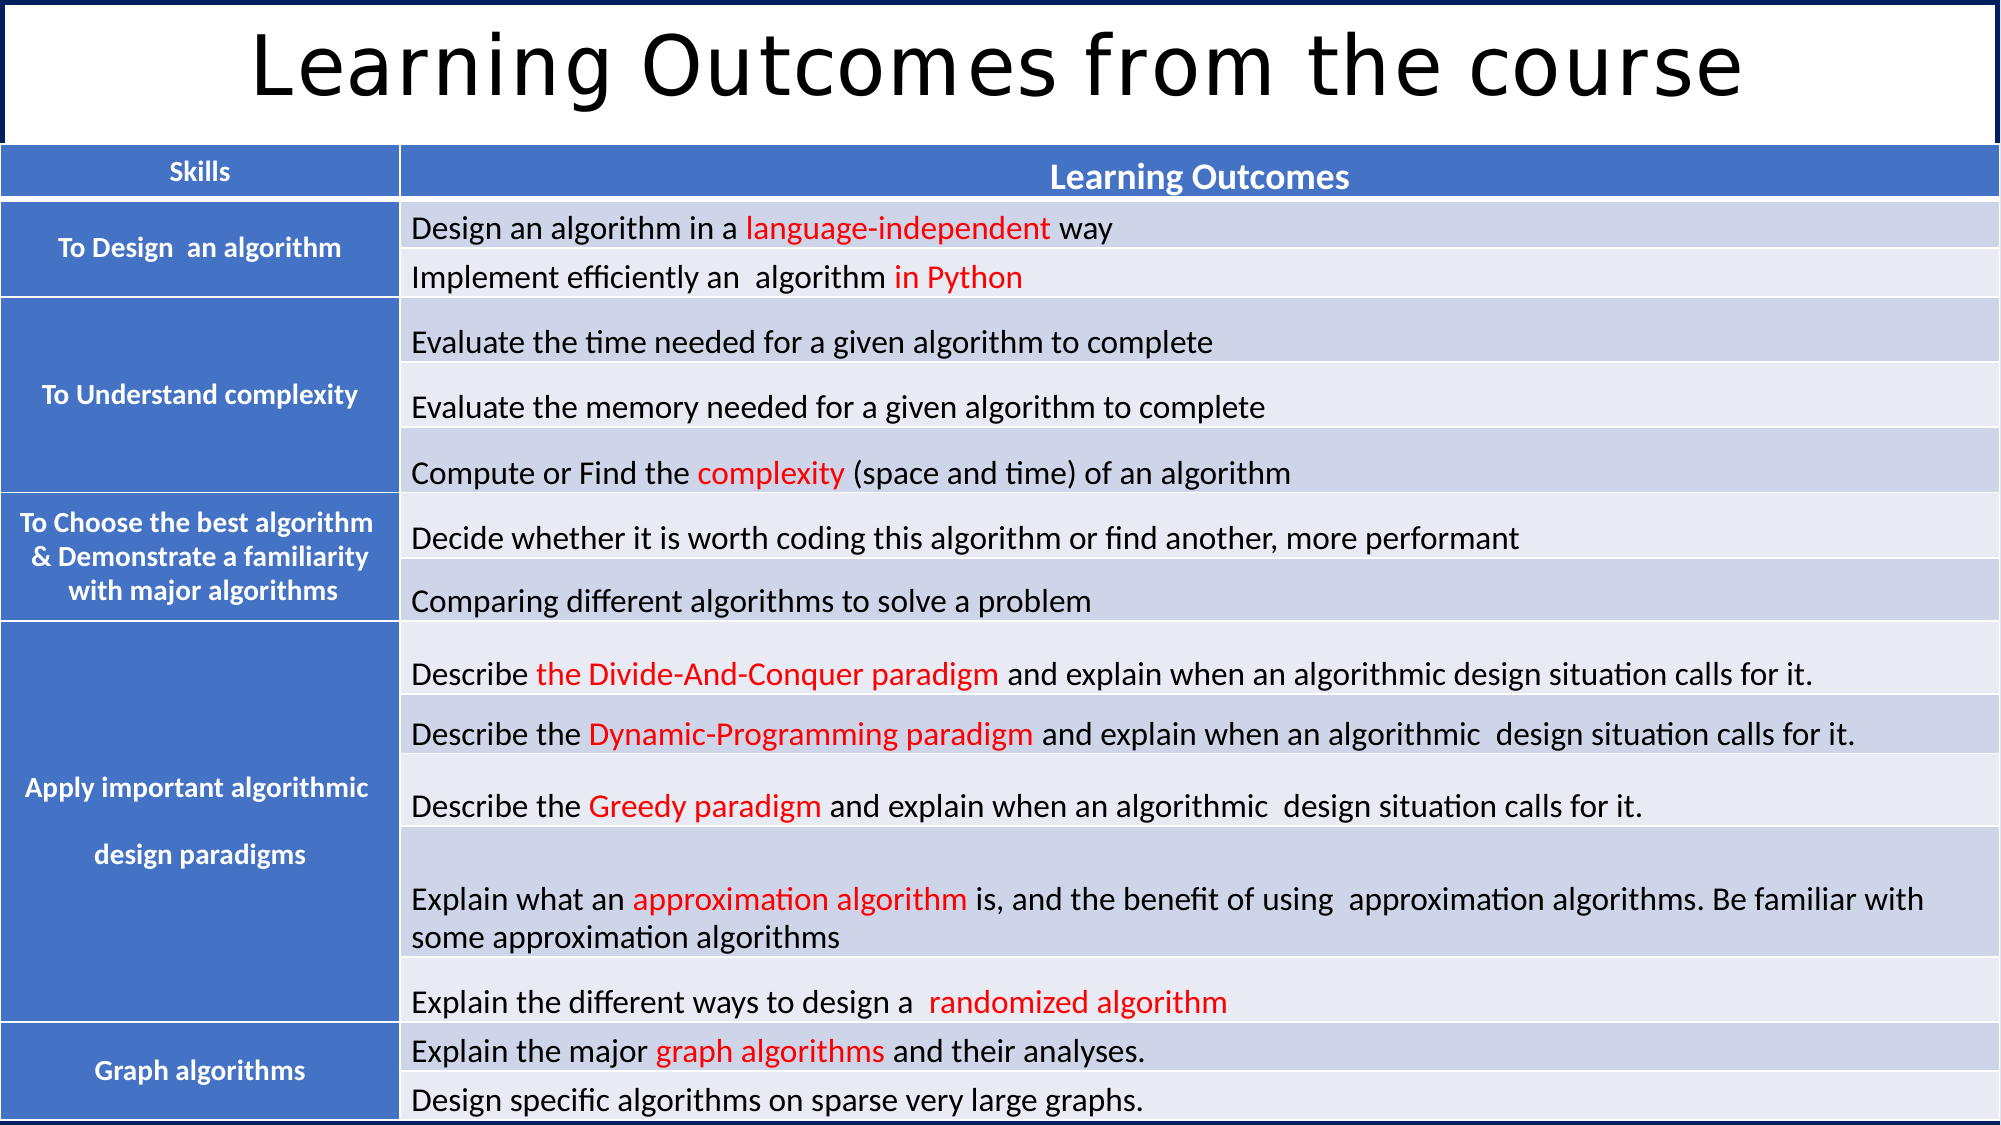

# Learning Outcomes from the course
| Skills | Learning Outcomes |
| --- | --- |
| To Design an algorithm | Design an algorithm in a language-independent way |
|  | Implement efficiently an algorithm in Python |
| To Understand complexity | Evaluate the time needed for a given algorithm to complete |
|  | Evaluate the memory needed for a given algorithm to complete |
|  | Compute or Find the complexity (space and time) of an algorithm |
| To Choose the best algorithm & Demonstrate a familiarity with major algorithms | Decide whether it is worth coding this algorithm or find another, more performant |
|  | Comparing different algorithms to solve a problem |
| Apply important algorithmic design paradigms | Describe the Divide-And-Conquer paradigm and explain when an algorithmic design situation calls for it. |
|  | Describe the Dynamic-Programming paradigm and explain when an algorithmic design situation calls for it. |
|  | Describe the Greedy paradigm and explain when an algorithmic design situation calls for it. |
|  | Explain what an approximation algorithm is, and the benefit of using approximation algorithms. Be familiar with some approximation algorithms |
|  | Explain the different ways to design a randomized algorithm |
| Graph algorithms | Explain the major graph algorithms and their analyses. |
|  | Design specific algorithms on sparse very large graphs. |